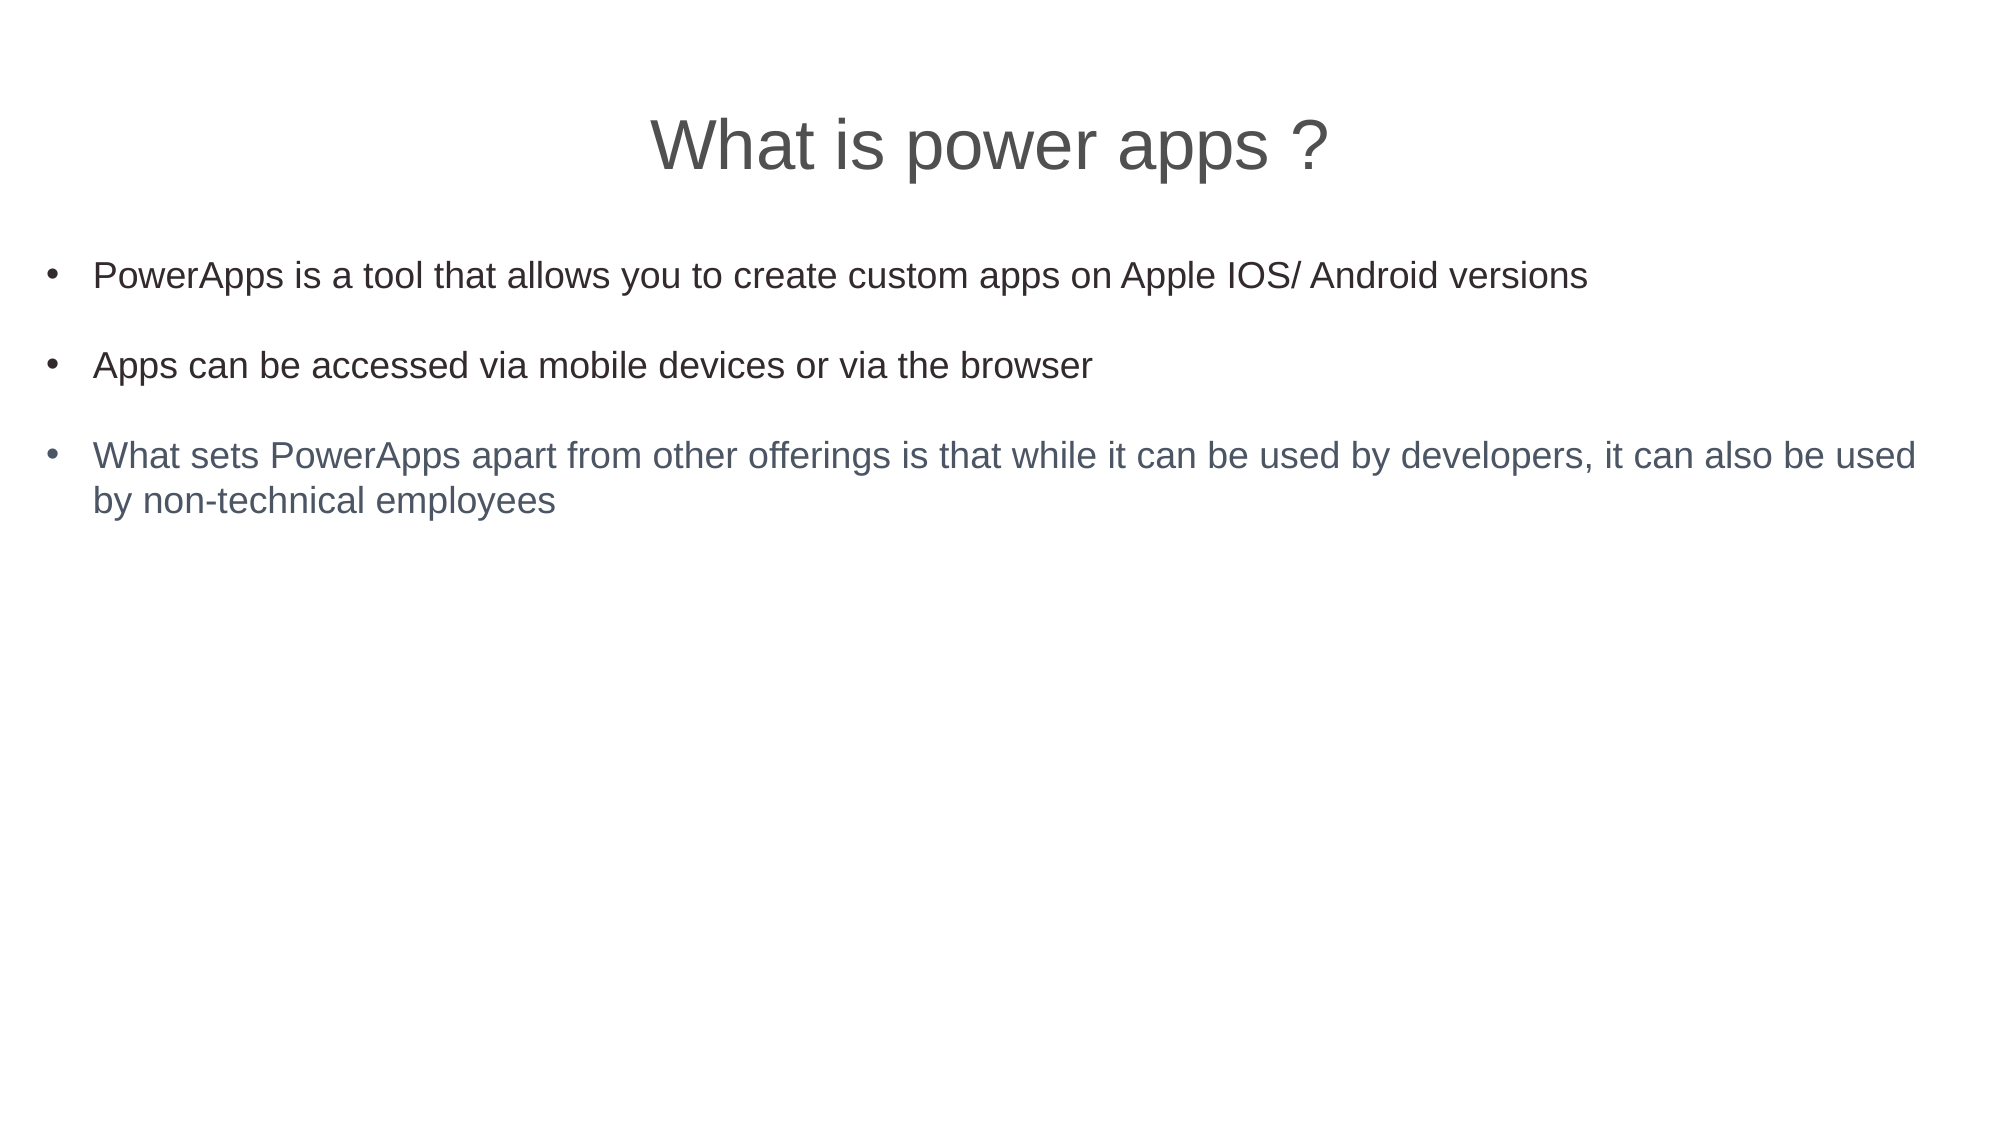

What is power apps ?
PowerApps is a tool that allows you to create custom apps on Apple IOS/ Android versions

Apps can be accessed via mobile devices or via the browser

What sets PowerApps apart from other offerings is that while it can be used by developers, it can also be used by non-technical employees